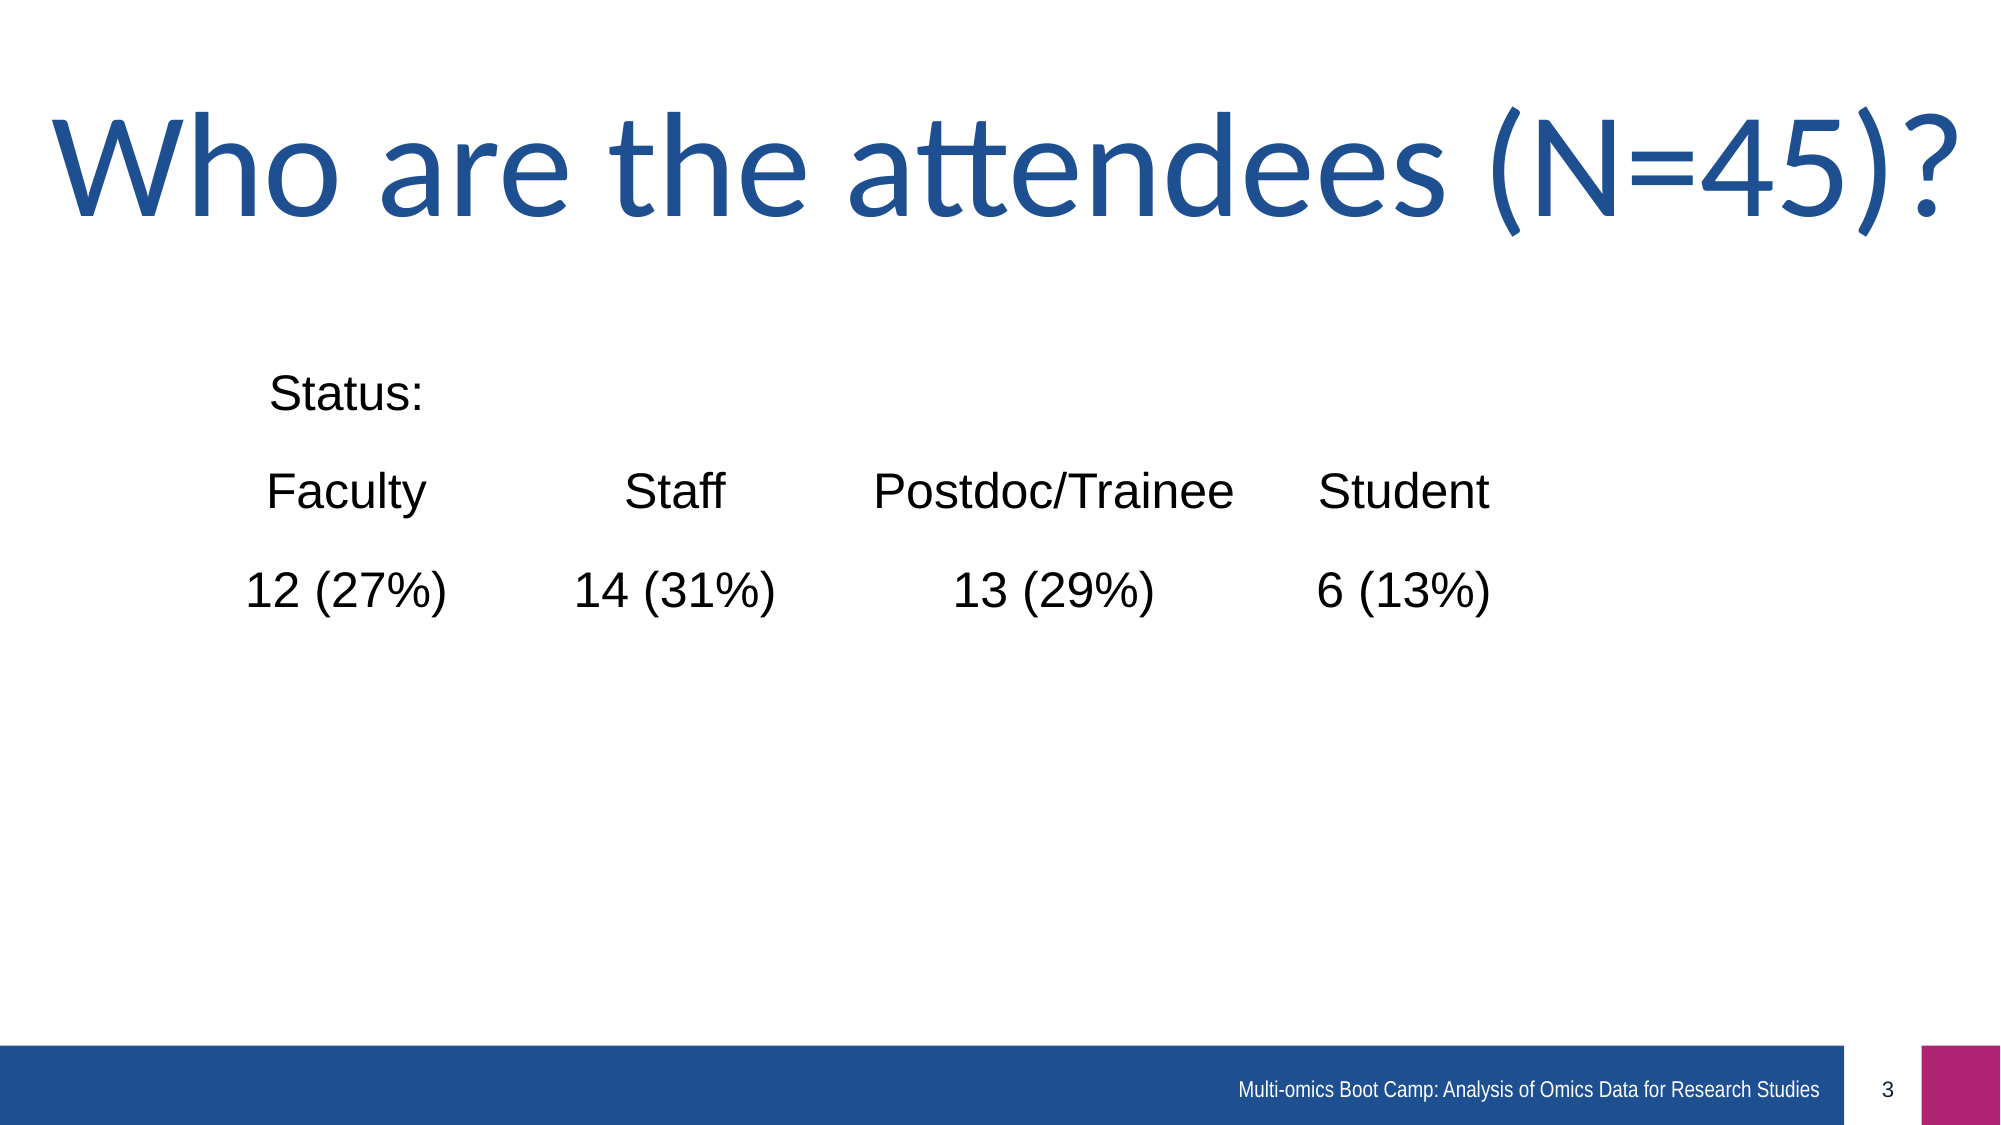

Who are the attendees (N=45)?
| Status: |  |  |  |
| --- | --- | --- | --- |
| Faculty | Staff | Postdoc/Trainee | Student |
| 12 (27%) | 14 (31%) | 13 (29%) | 6 (13%) |